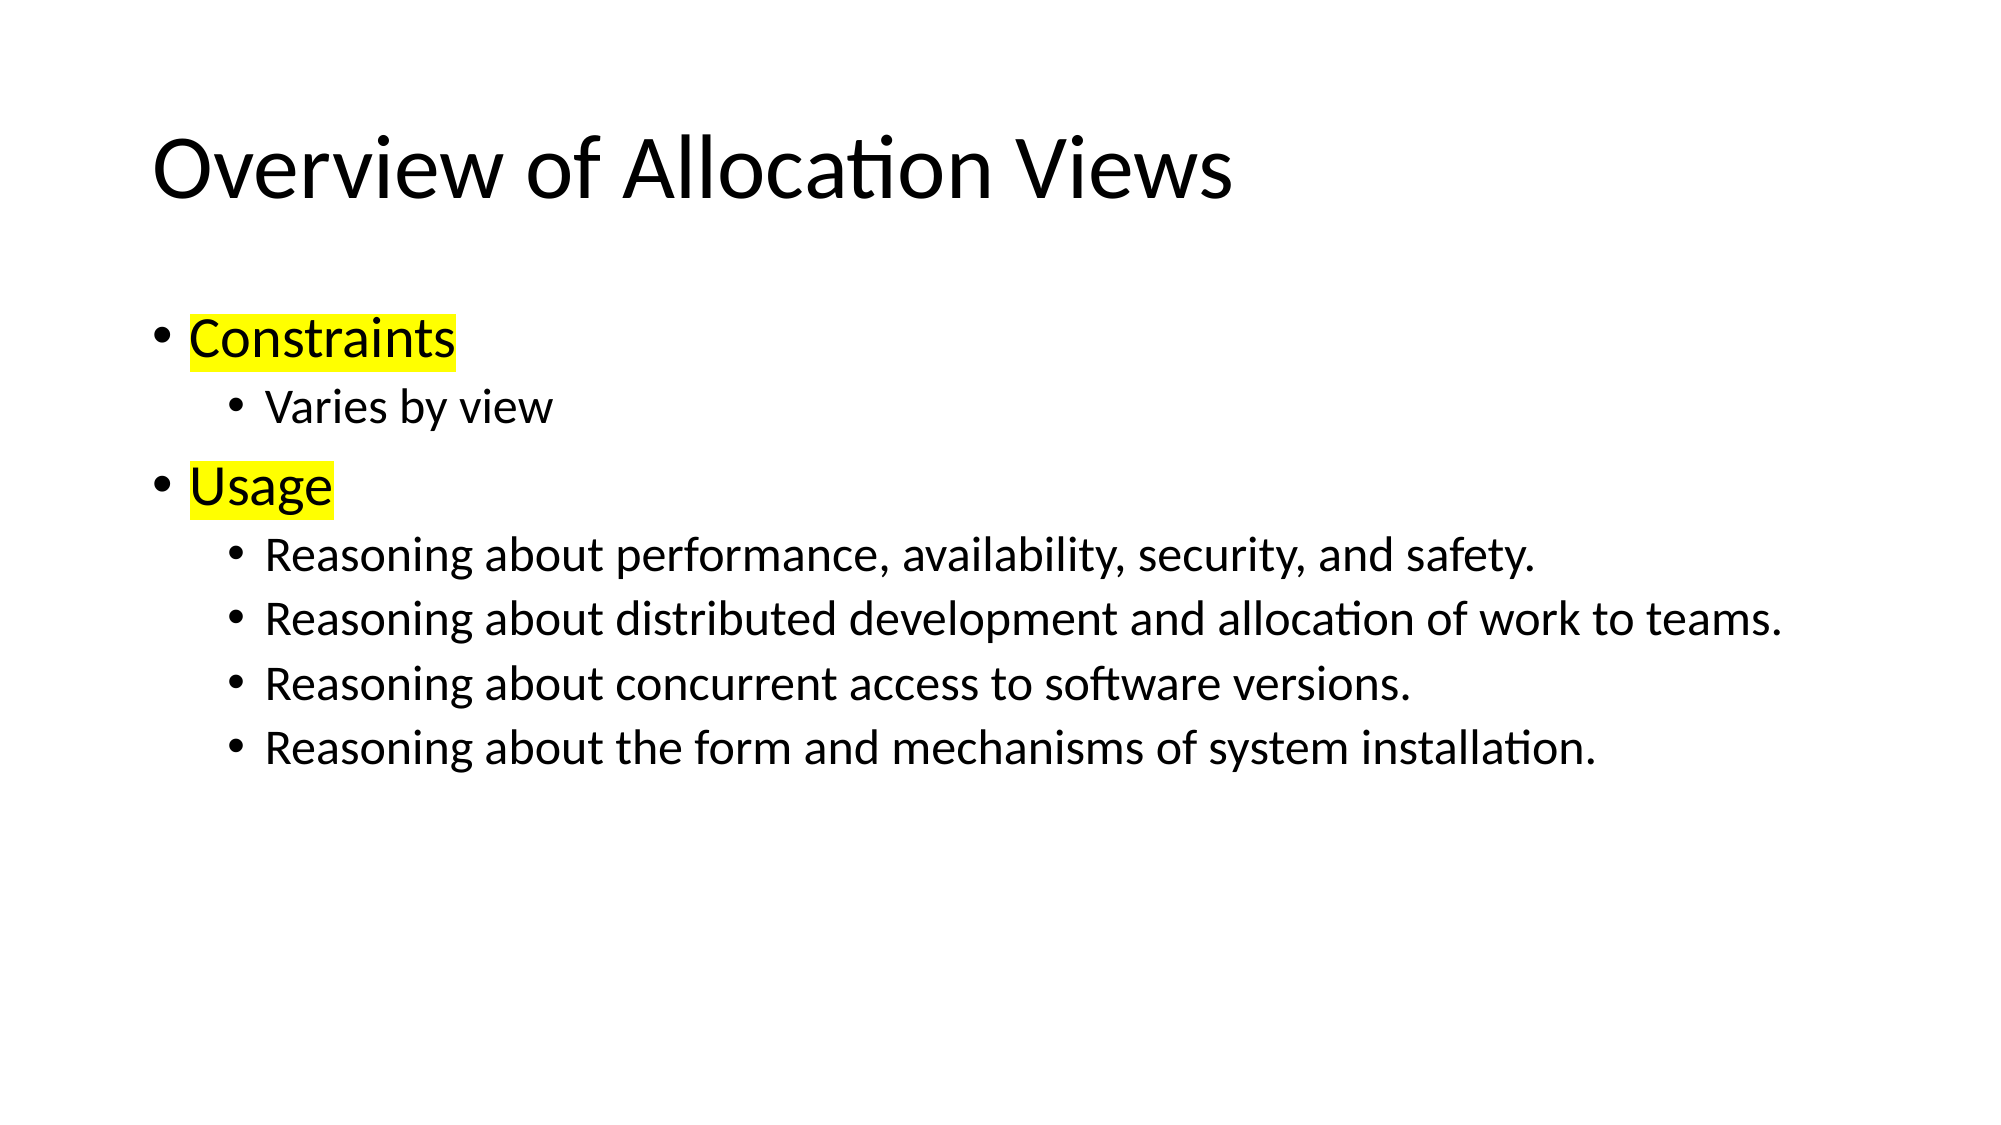

# Overview of Allocation Views
Constraints
Varies by view
Usage
Reasoning about performance, availability, security, and safety.
Reasoning about distributed development and allocation of work to teams.
Reasoning about concurrent access to software versions.
Reasoning about the form and mechanisms of system installation.